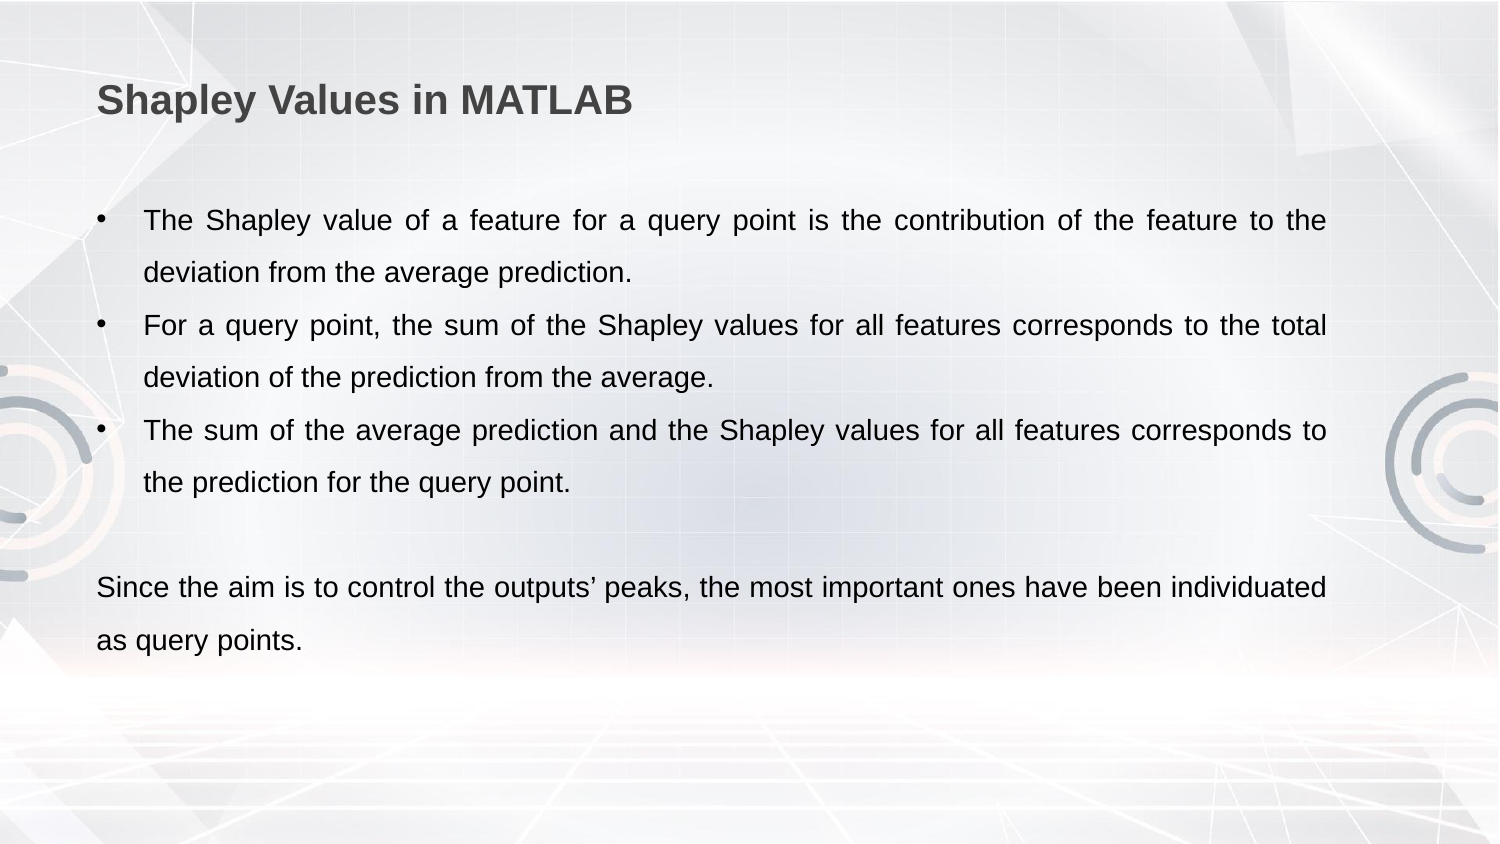

# Shapley Values in MATLAB
The Shapley value of a feature for a query point is the contribution of the feature to the deviation from the average prediction.
For a query point, the sum of the Shapley values for all features corresponds to the total deviation of the prediction from the average.
The sum of the average prediction and the Shapley values for all features corresponds to the prediction for the query point.

Since the aim is to control the outputs’ peaks, the most important ones have been individuated as query points.